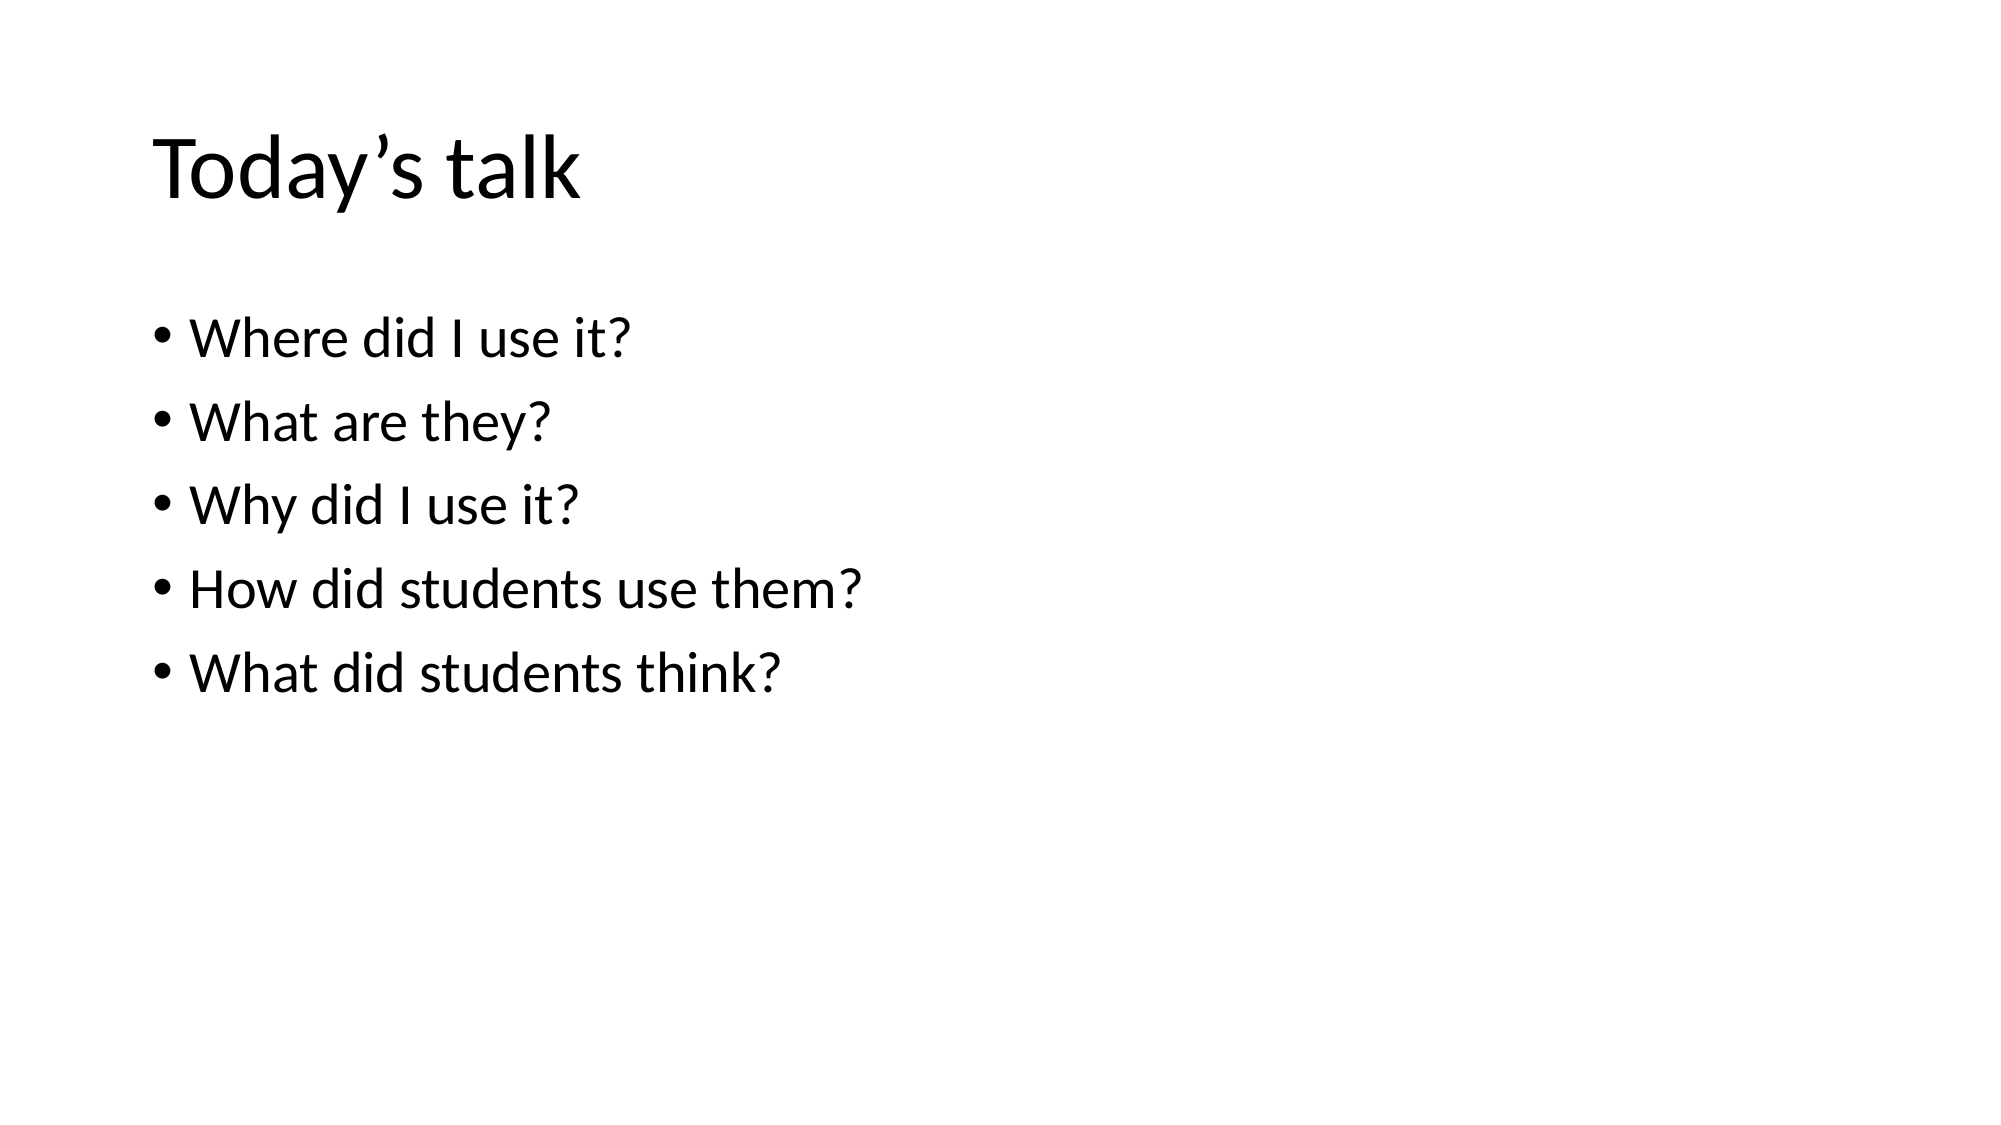

# Today’s talk
Where did I use it?
What are they?
Why did I use it?
How did students use them?
What did students think?